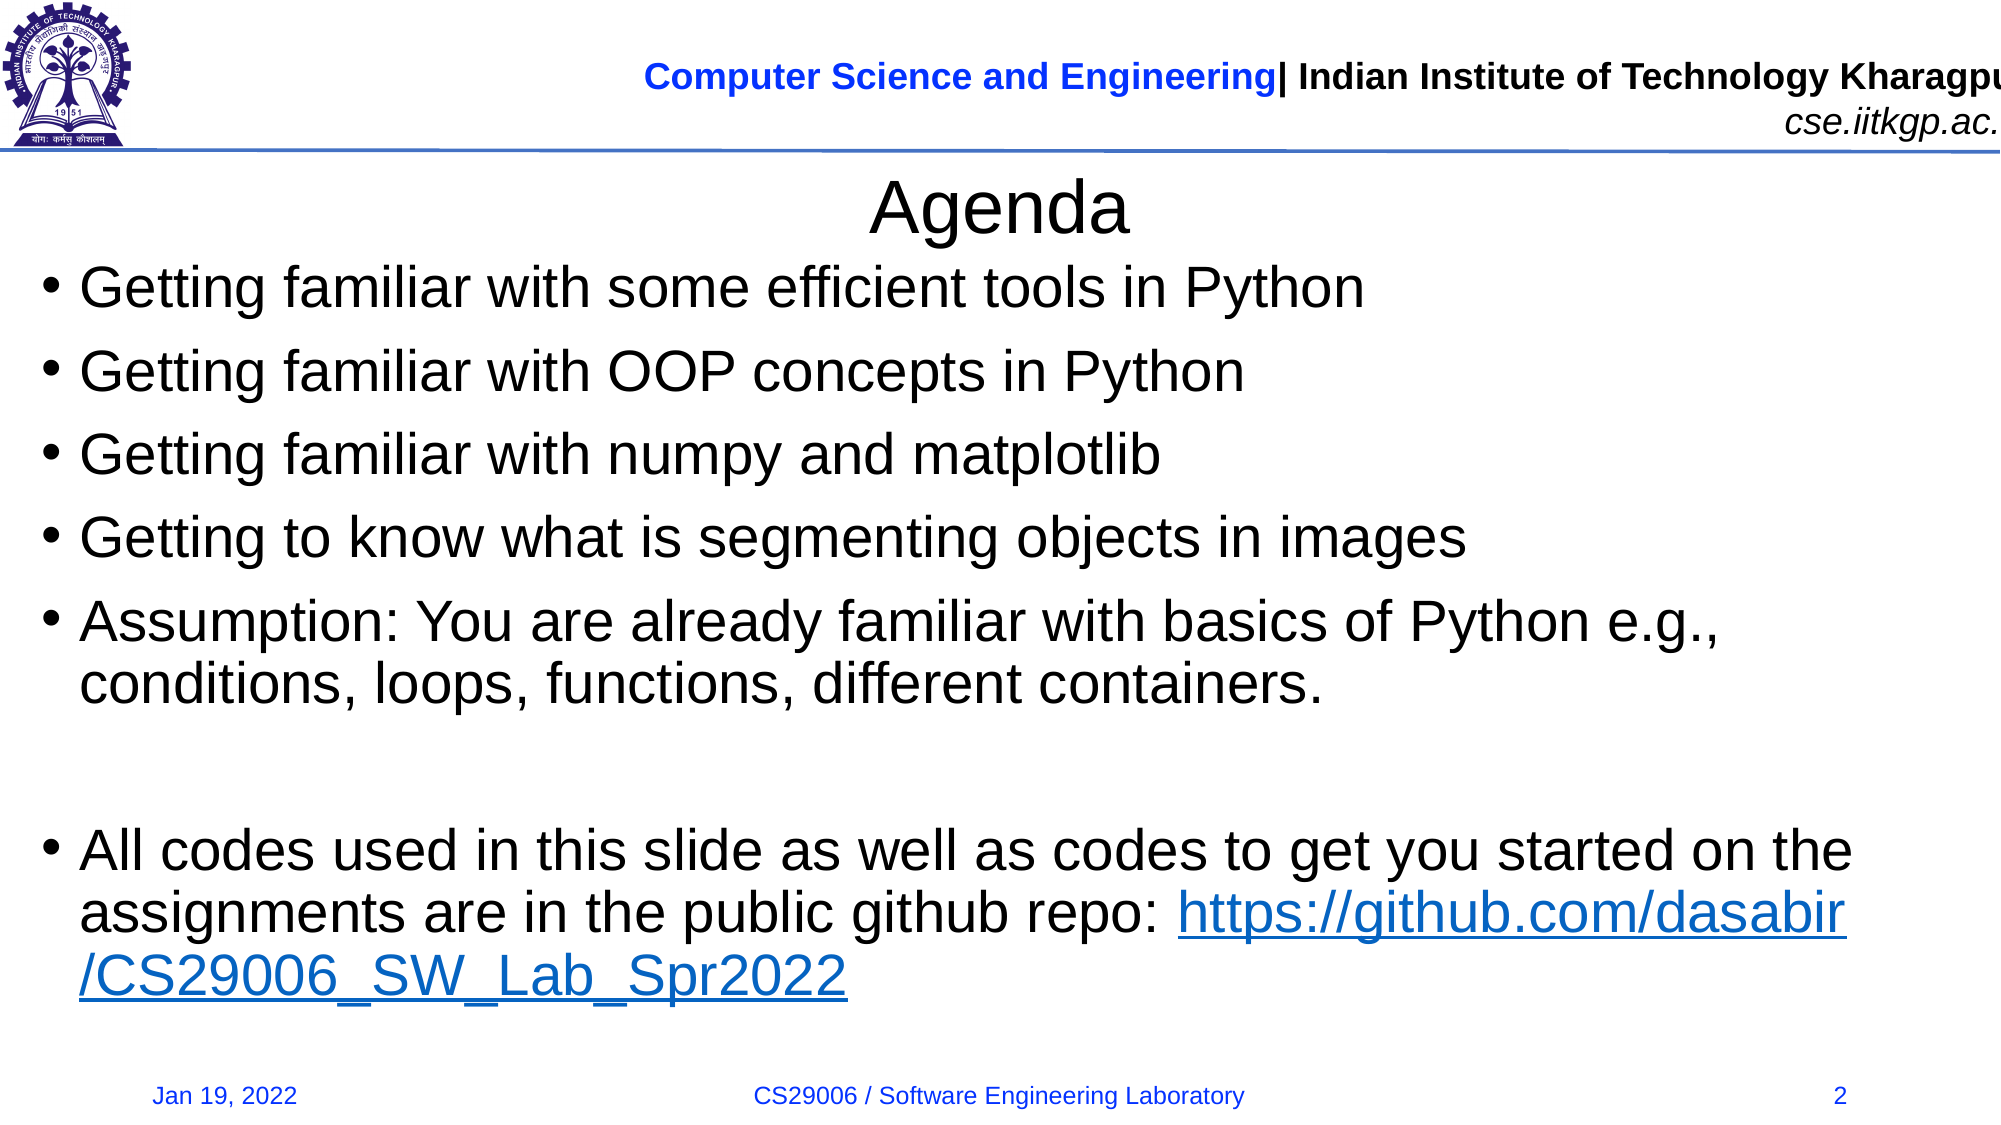

# Agenda
Getting familiar with some efficient tools in Python
Getting familiar with OOP concepts in Python
Getting familiar with numpy and matplotlib
Getting to know what is segmenting objects in images
Assumption: You are already familiar with basics of Python e.g., conditions, loops, functions, different containers.

All codes used in this slide as well as codes to get you started on the assignments are in the public github repo: https://github.com/dasabir/CS29006_SW_Lab_Spr2022
Jan 19, 2022
CS29006 / Software Engineering Laboratory
2